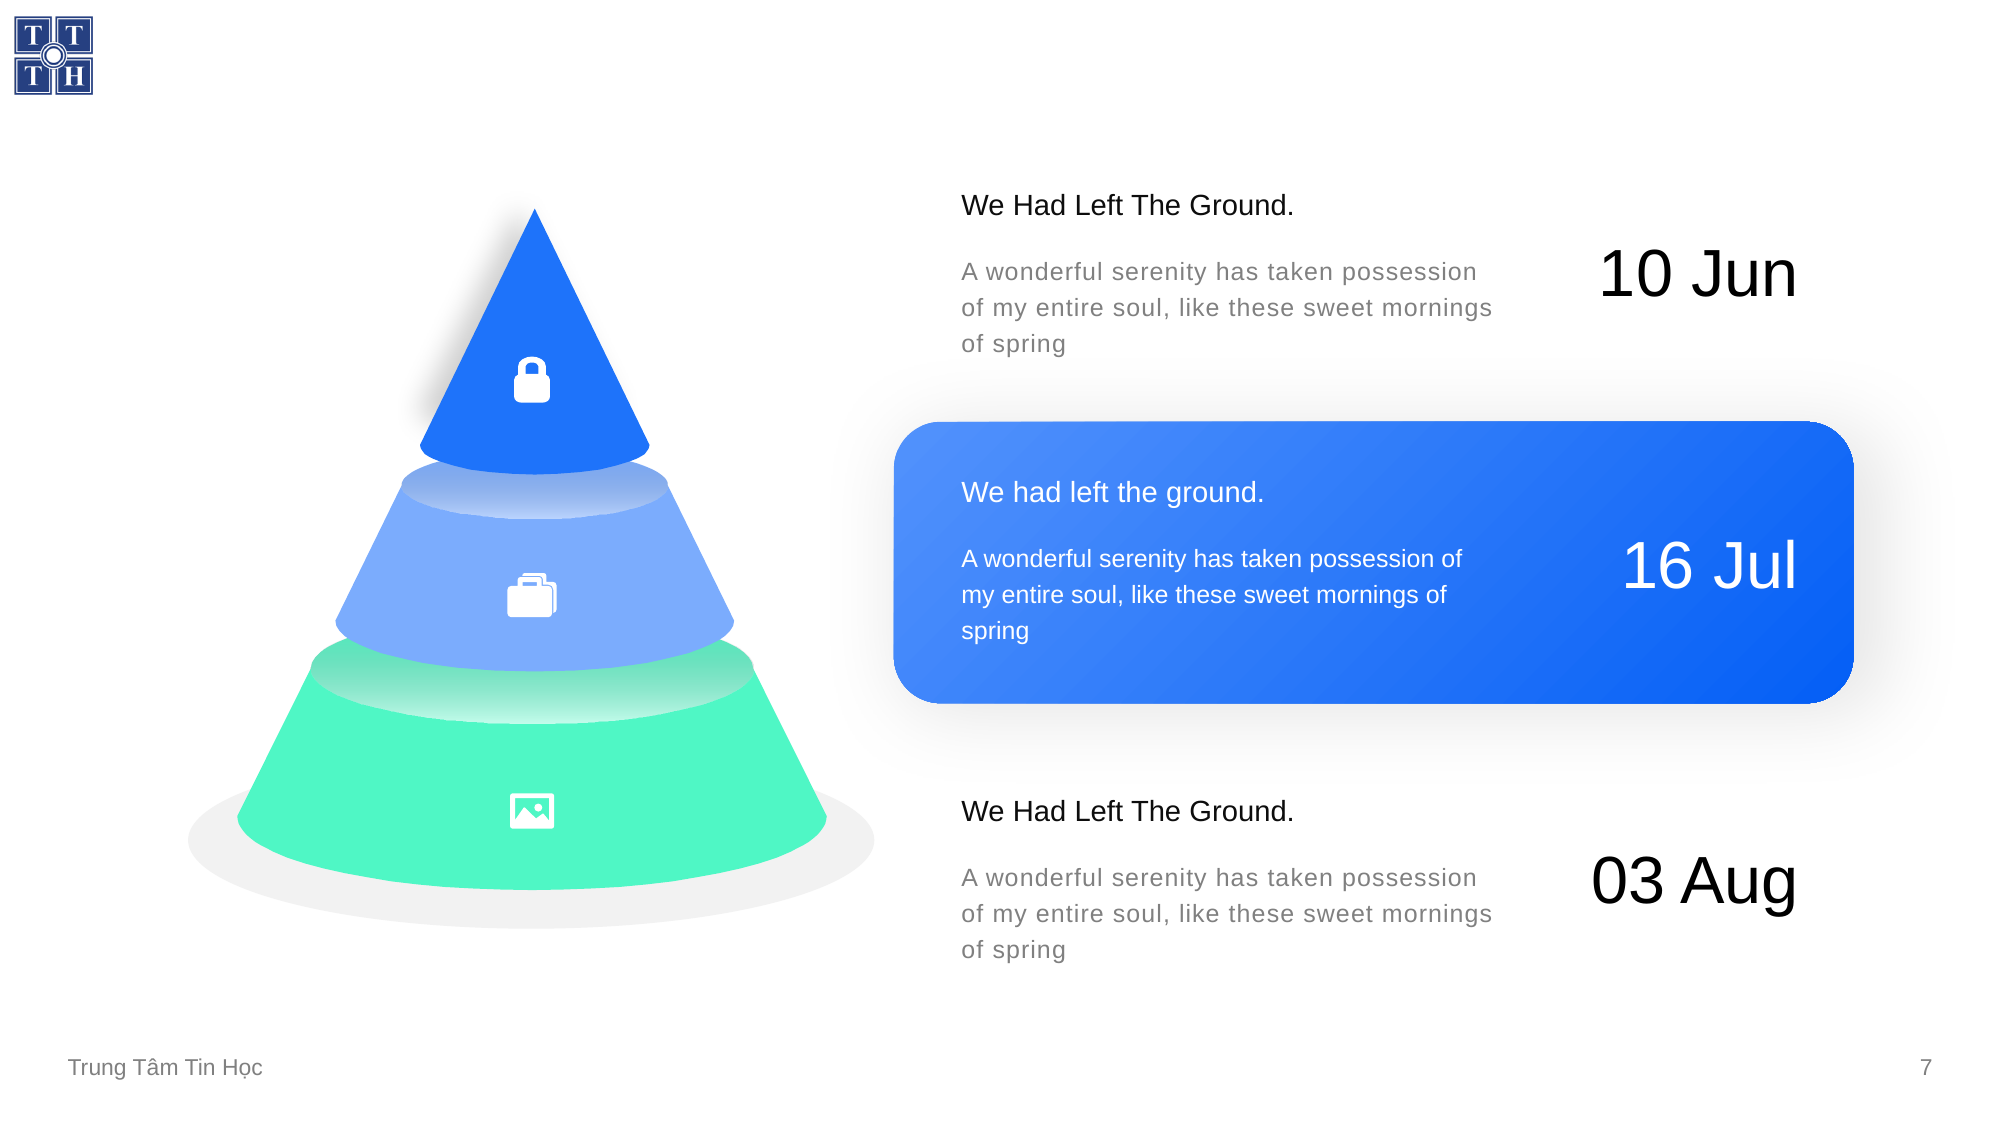

We Had Left The Ground.
A wonderful serenity has taken possession of my entire soul, like these sweet mornings of spring
10 Jun

We had left the ground.
16 Jul
A wonderful serenity has taken possession of my entire soul, like these sweet mornings of spring

We Had Left The Ground.
03 Aug
A wonderful serenity has taken possession of my entire soul, like these sweet mornings of spring